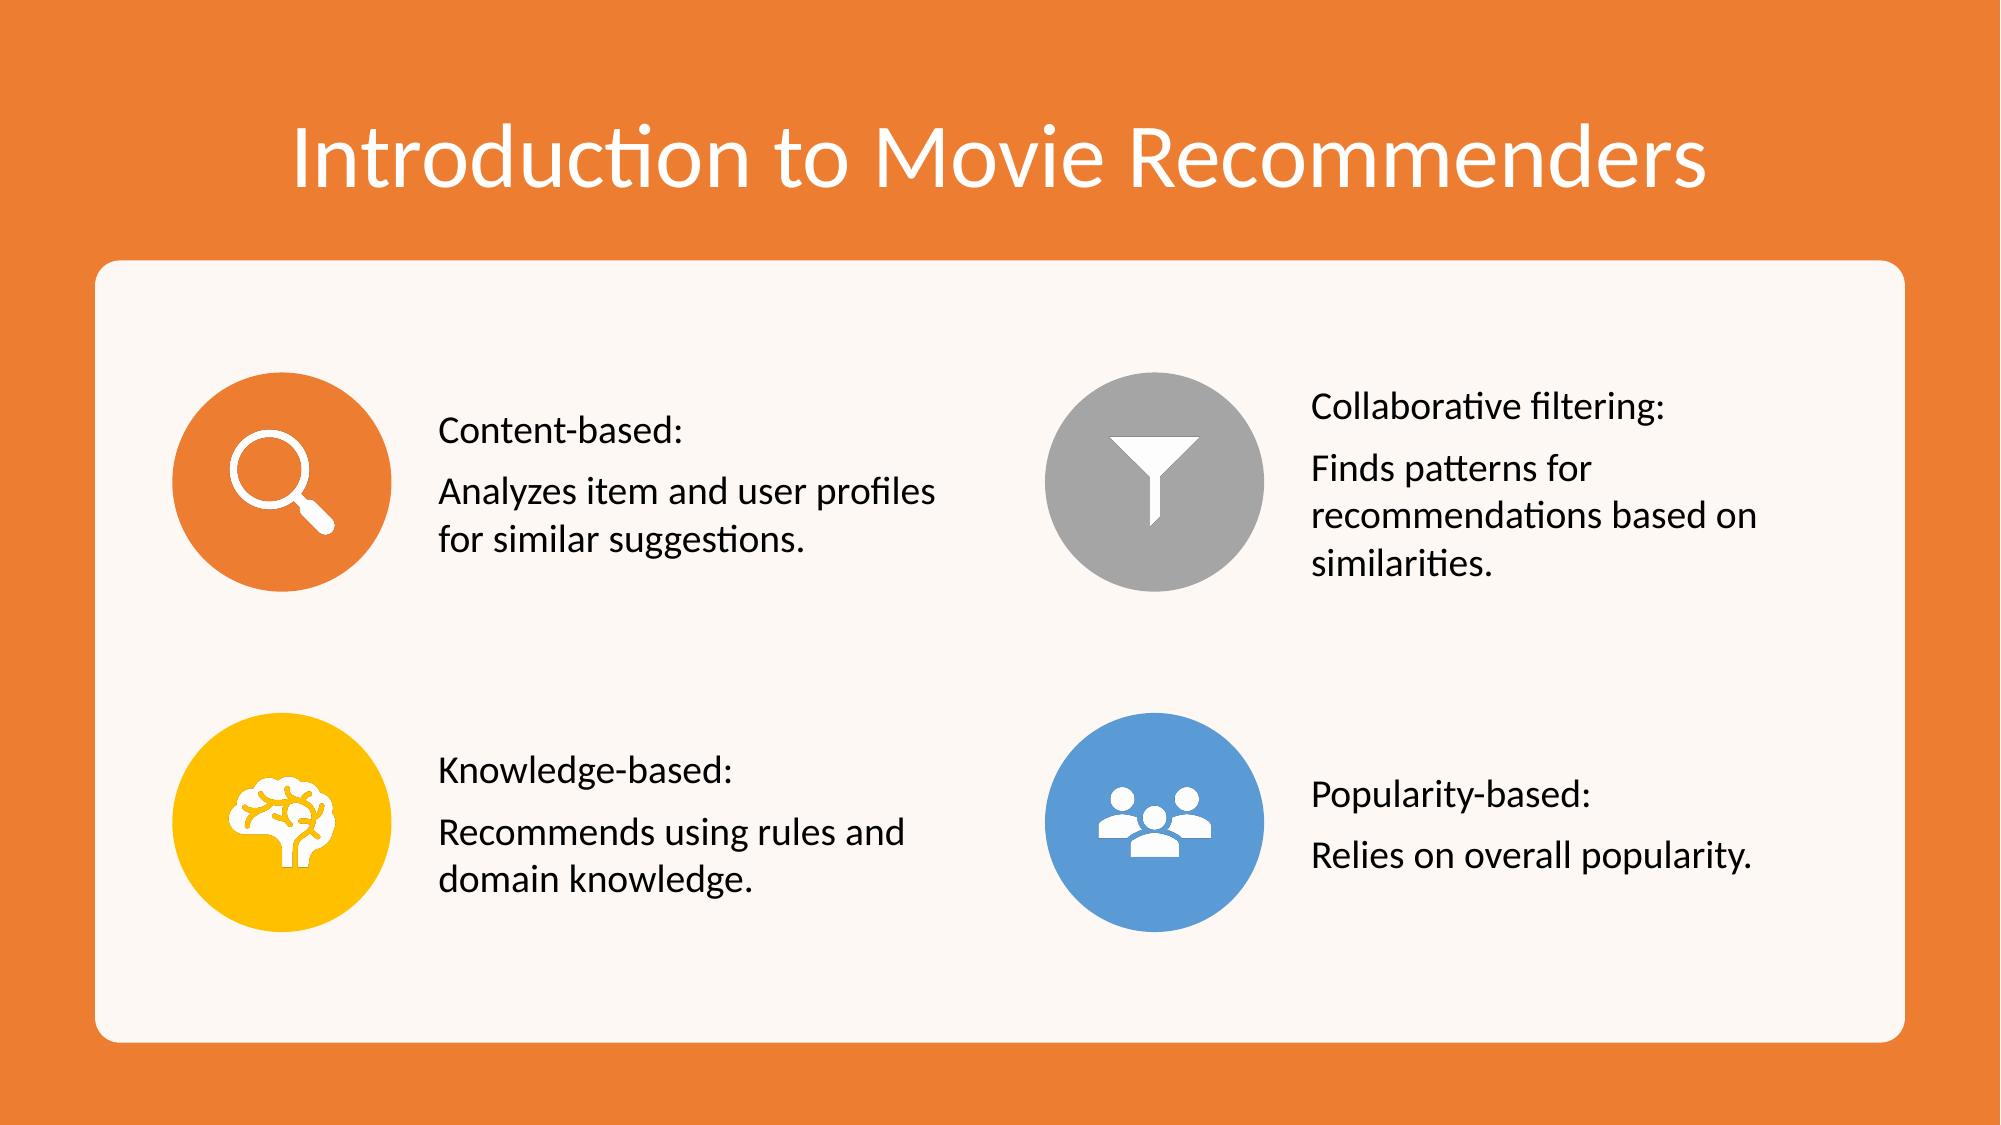

# Introduction to Movie Recommenders

Content-based:
Analyzes item and user profiles for similar suggestions.
Collaborative filtering:
Finds patterns for recommendations based on similarities.
Knowledge-based:
Recommends using rules and domain knowledge.
Popularity-based:
Relies on overall popularity.